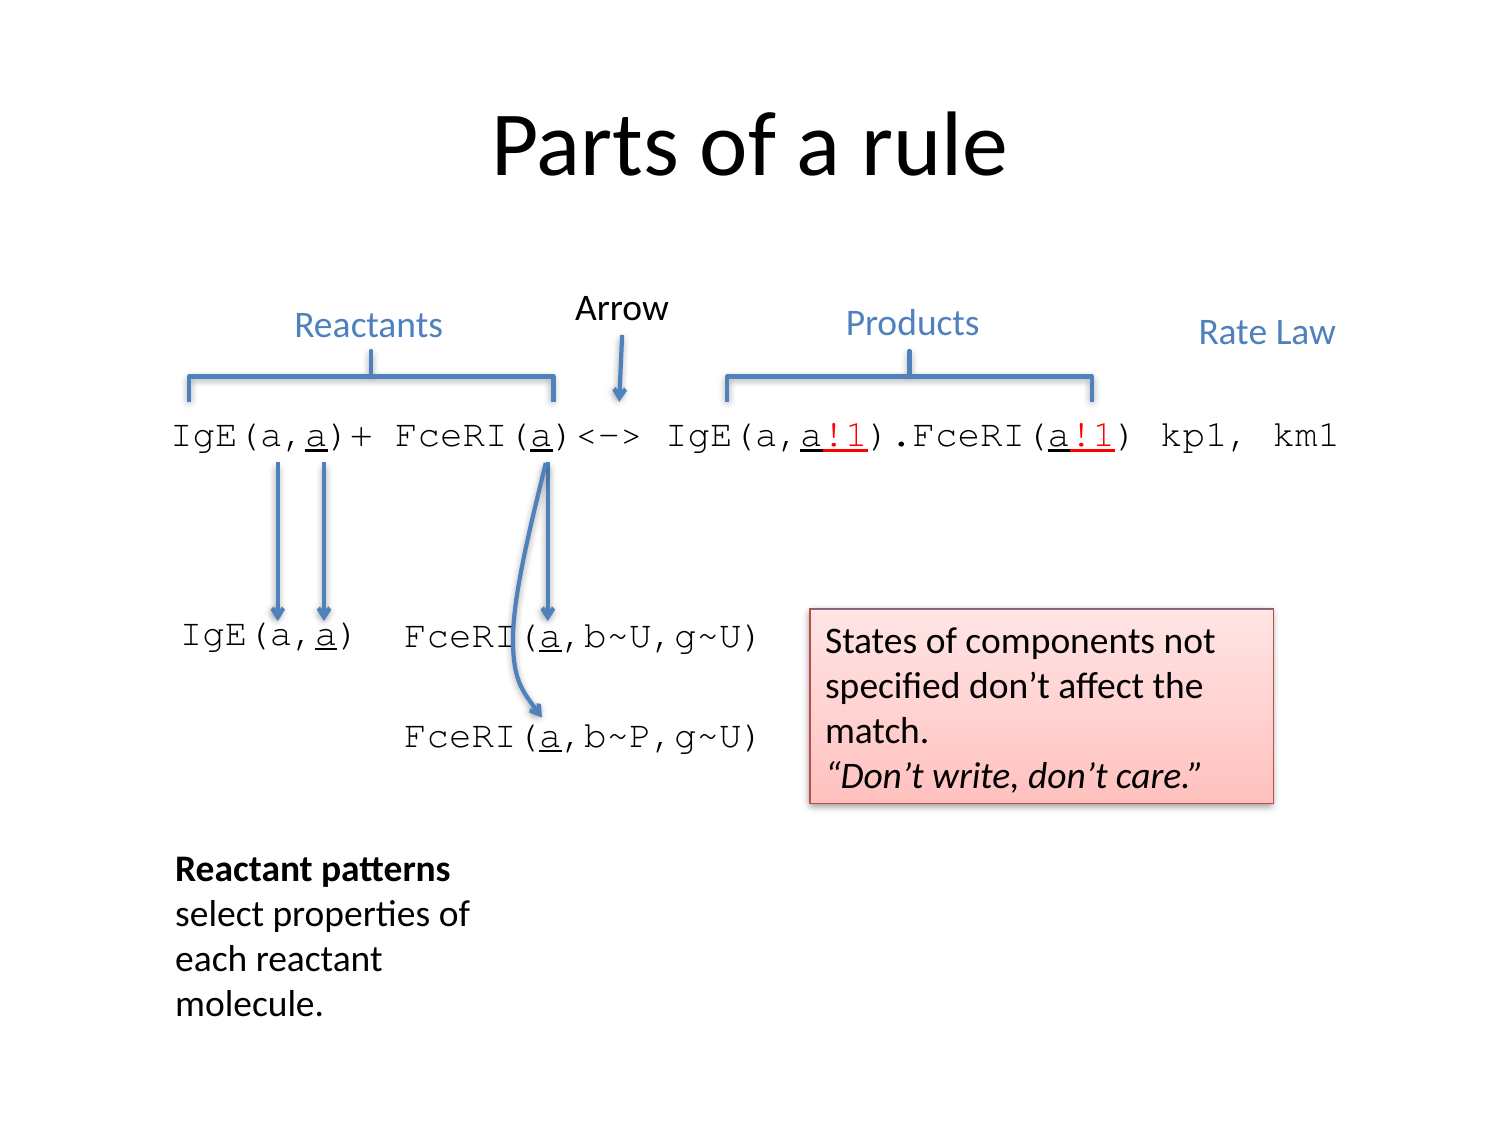

# Parts of a rule

Arrow
Products
Reactants
Rate Law
IgE(a,a)+ FceRI(a)<-> IgE(a,a!1).FceRI(a!1) kp1, km1

IgE(a,a)
FceRI(a,b~U,g~U)
States of components not specified don’t affect the match.
“Don’t write, don’t care.”
FceRI(a,b~P,g~U)
Reactant patterns select properties of each reactant molecule.